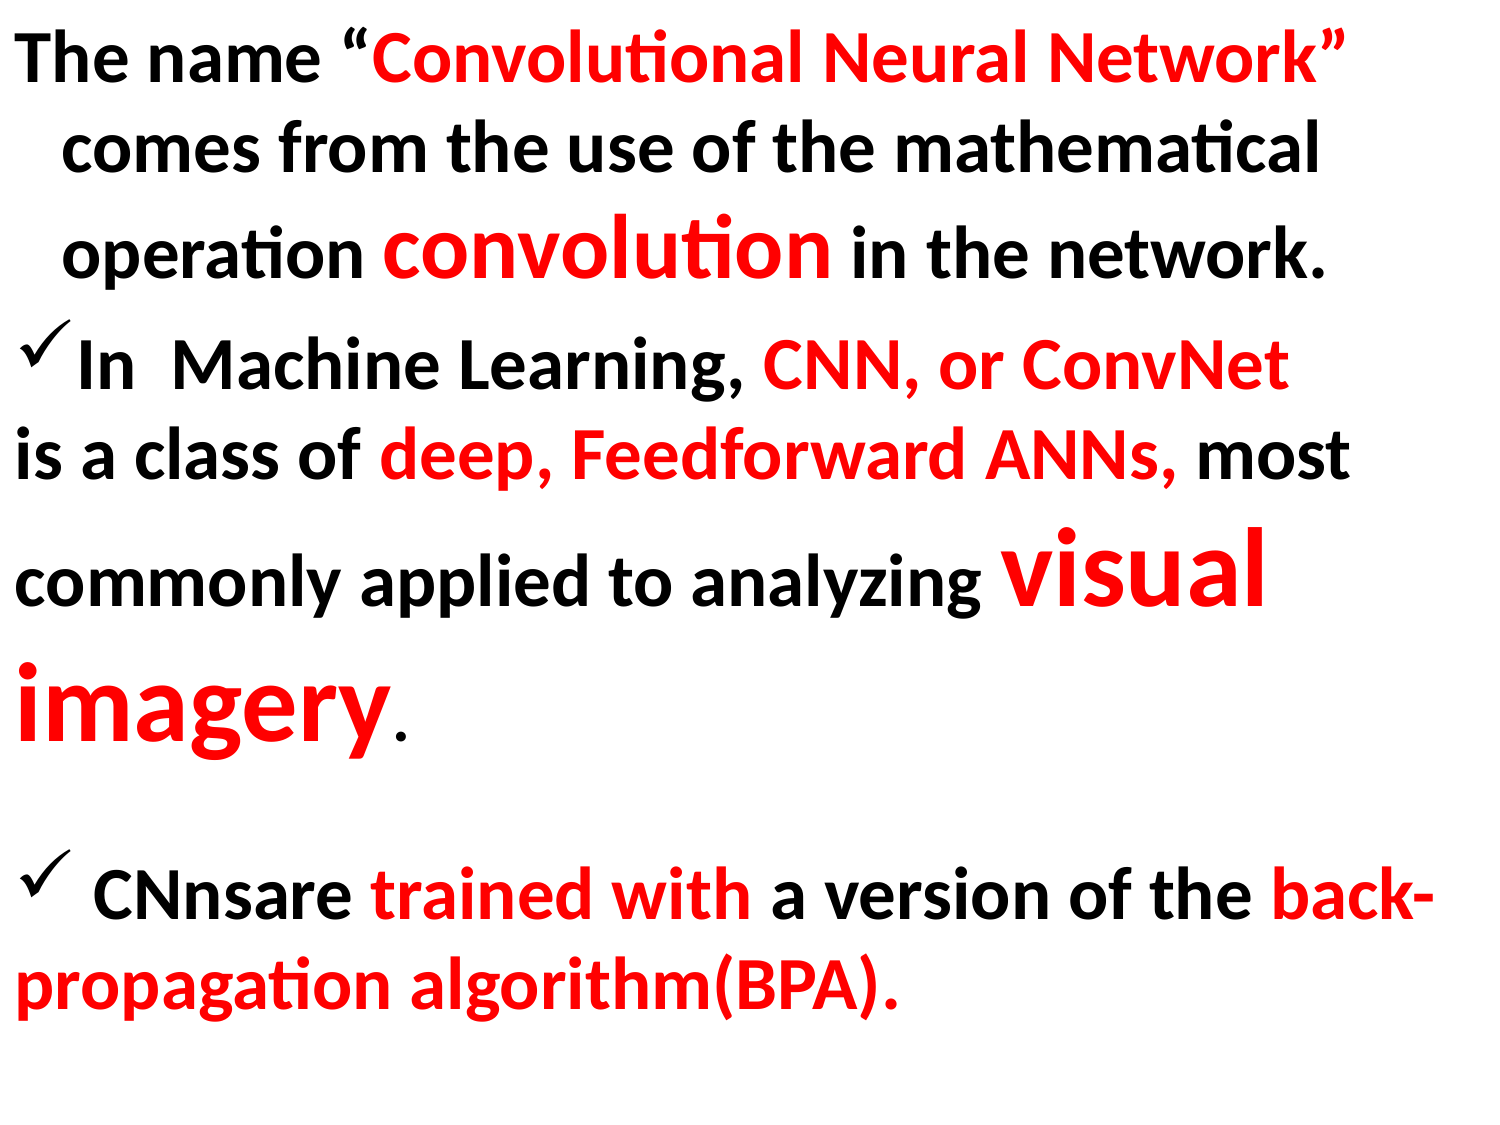

The name “Convolutional Neural Network” comes from the use of the mathematical operation convolution in the network.
In  Machine Learning, CNN, or ConvNet
is a class of deep, Feedforward ANNs, most commonly applied to analyzing visual imagery.

 CNnsare trained with a version of the back-propagation algorithm(BPA).